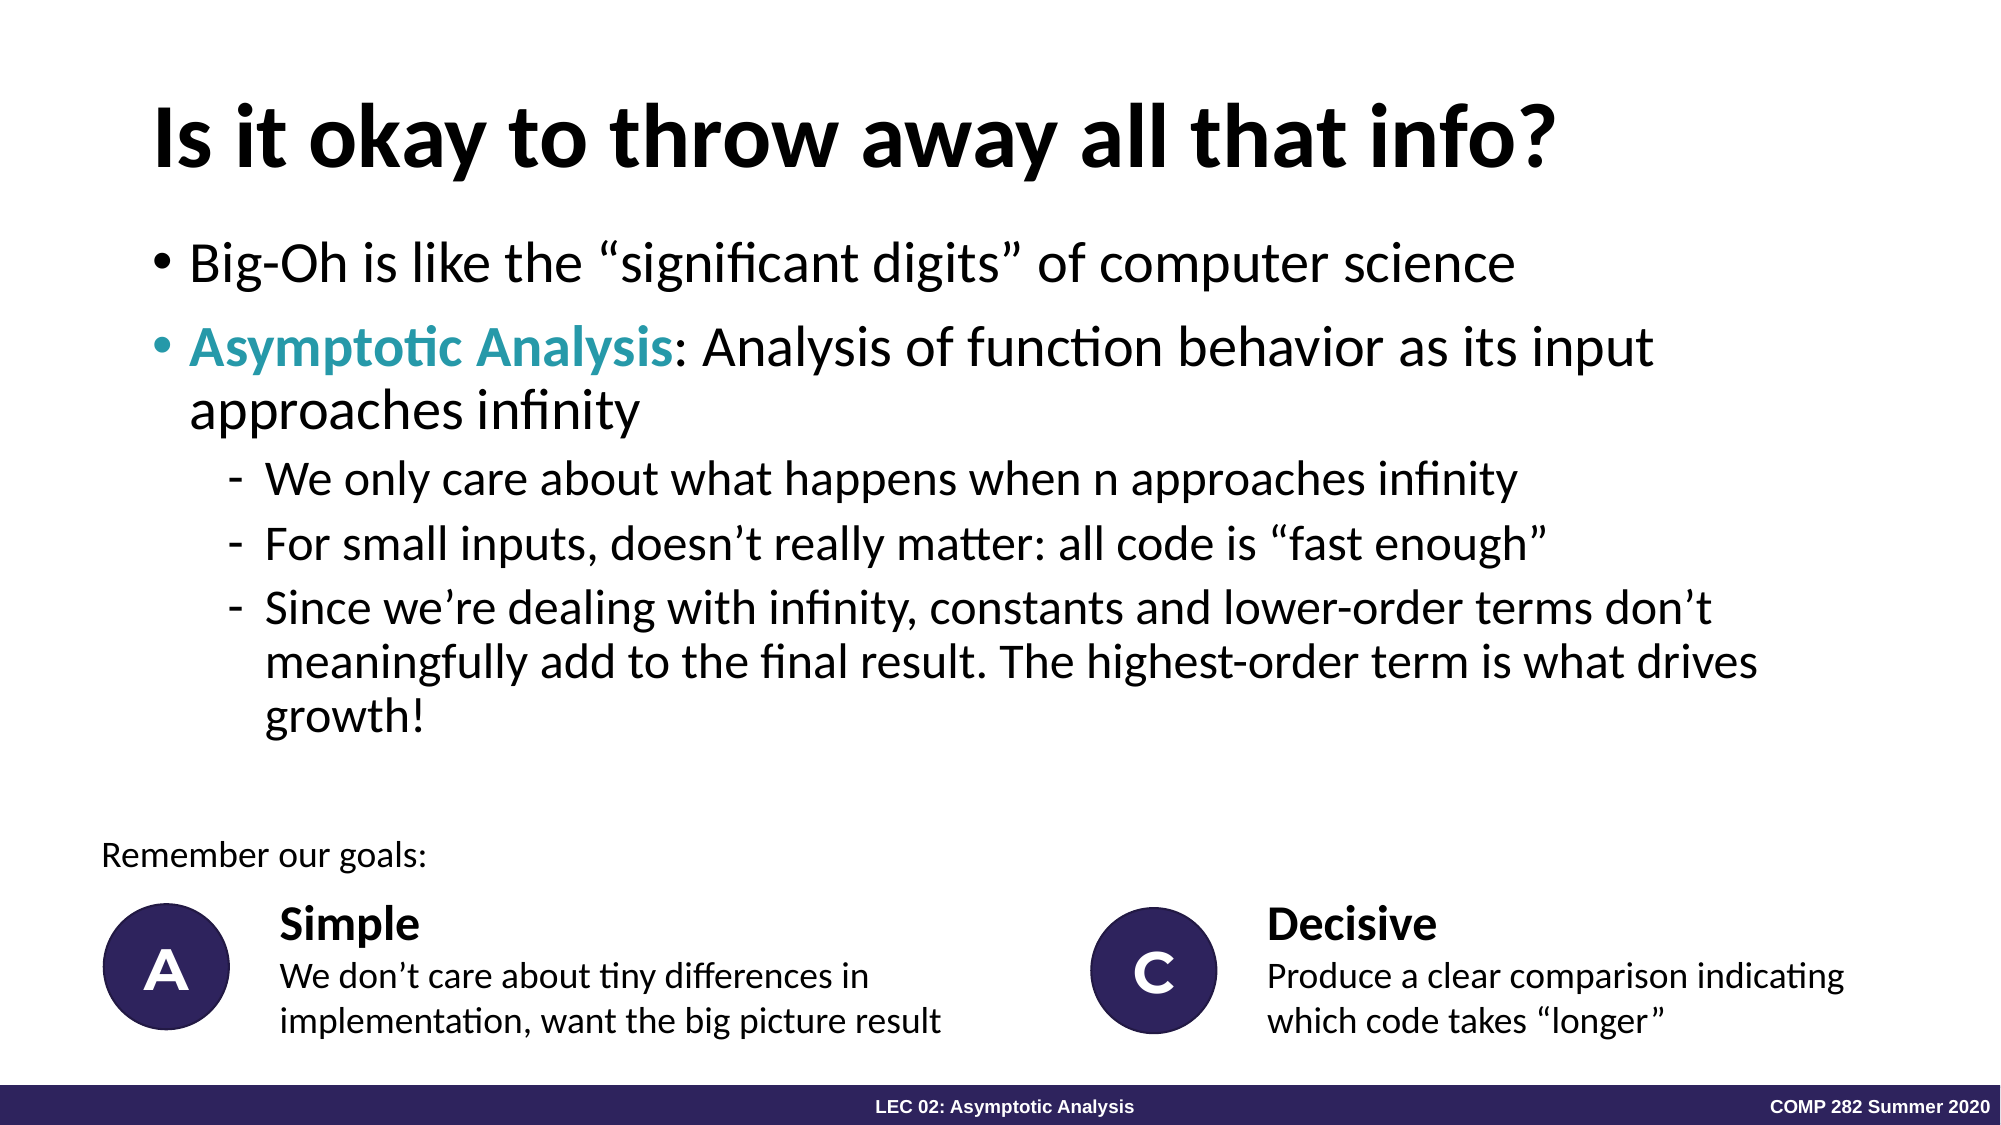

# Is it okay to throw away all that info?
Big-Oh is like the “significant digits” of computer science
Asymptotic Analysis: Analysis of function behavior as its input approaches infinity
We only care about what happens when n approaches infinity
For small inputs, doesn’t really matter: all code is “fast enough”
Since we’re dealing with infinity, constants and lower-order terms don’t meaningfully add to the final result. The highest-order term is what drives growth!
Remember our goals:
Simple
We don’t care about tiny differences in implementation, want the big picture result
Decisive
Produce a clear comparison indicating which code takes “longer”
A
C